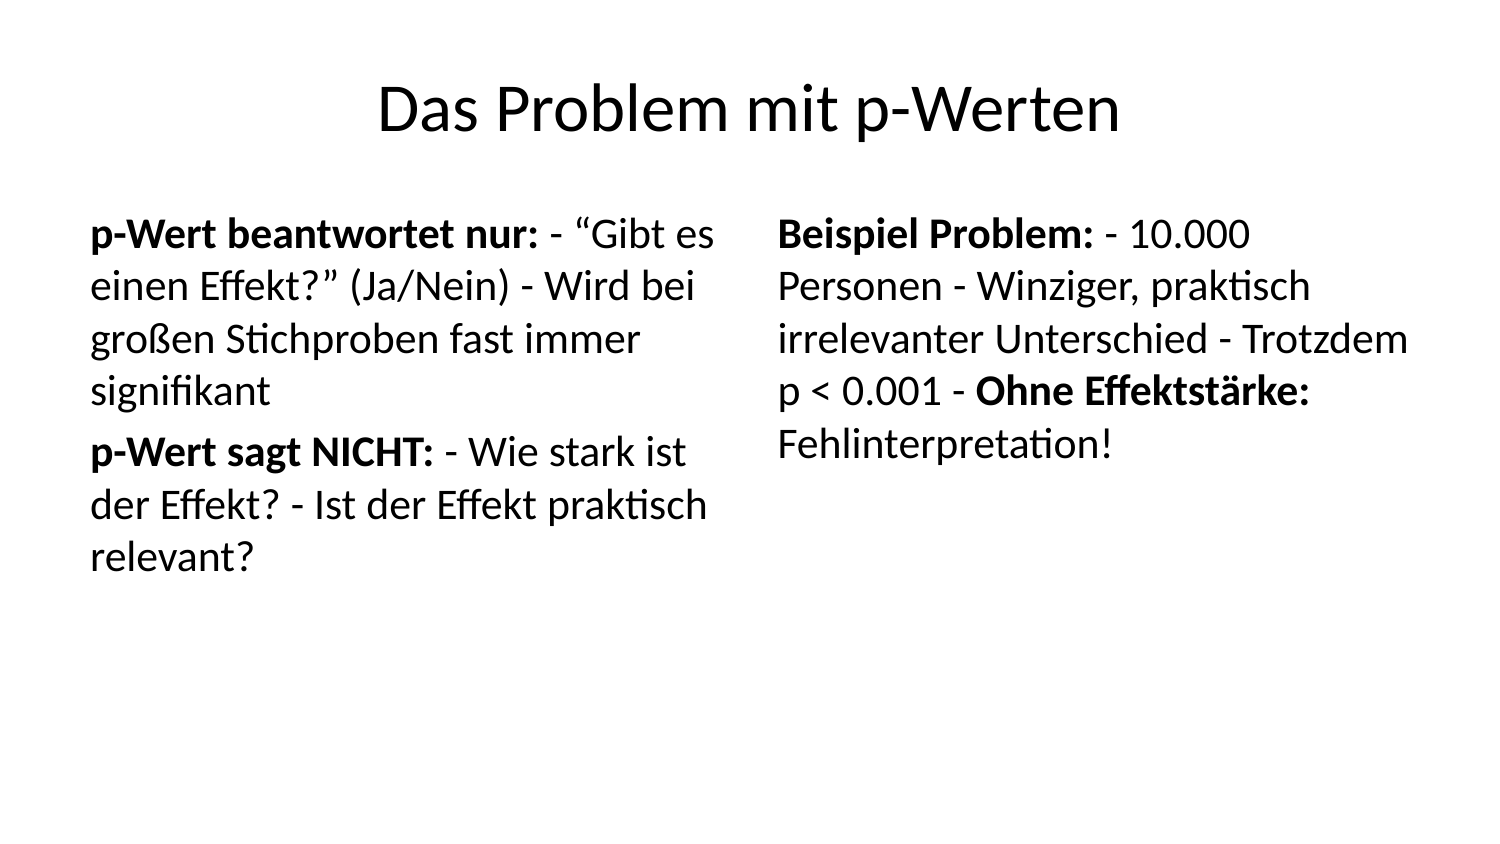

# Das Problem mit p-Werten
p-Wert beantwortet nur: - “Gibt es einen Effekt?” (Ja/Nein) - Wird bei großen Stichproben fast immer signifikant
p-Wert sagt NICHT: - Wie stark ist der Effekt? - Ist der Effekt praktisch relevant?
Beispiel Problem: - 10.000 Personen - Winziger, praktisch irrelevanter Unterschied - Trotzdem p < 0.001 - Ohne Effektstärke: Fehlinterpretation!